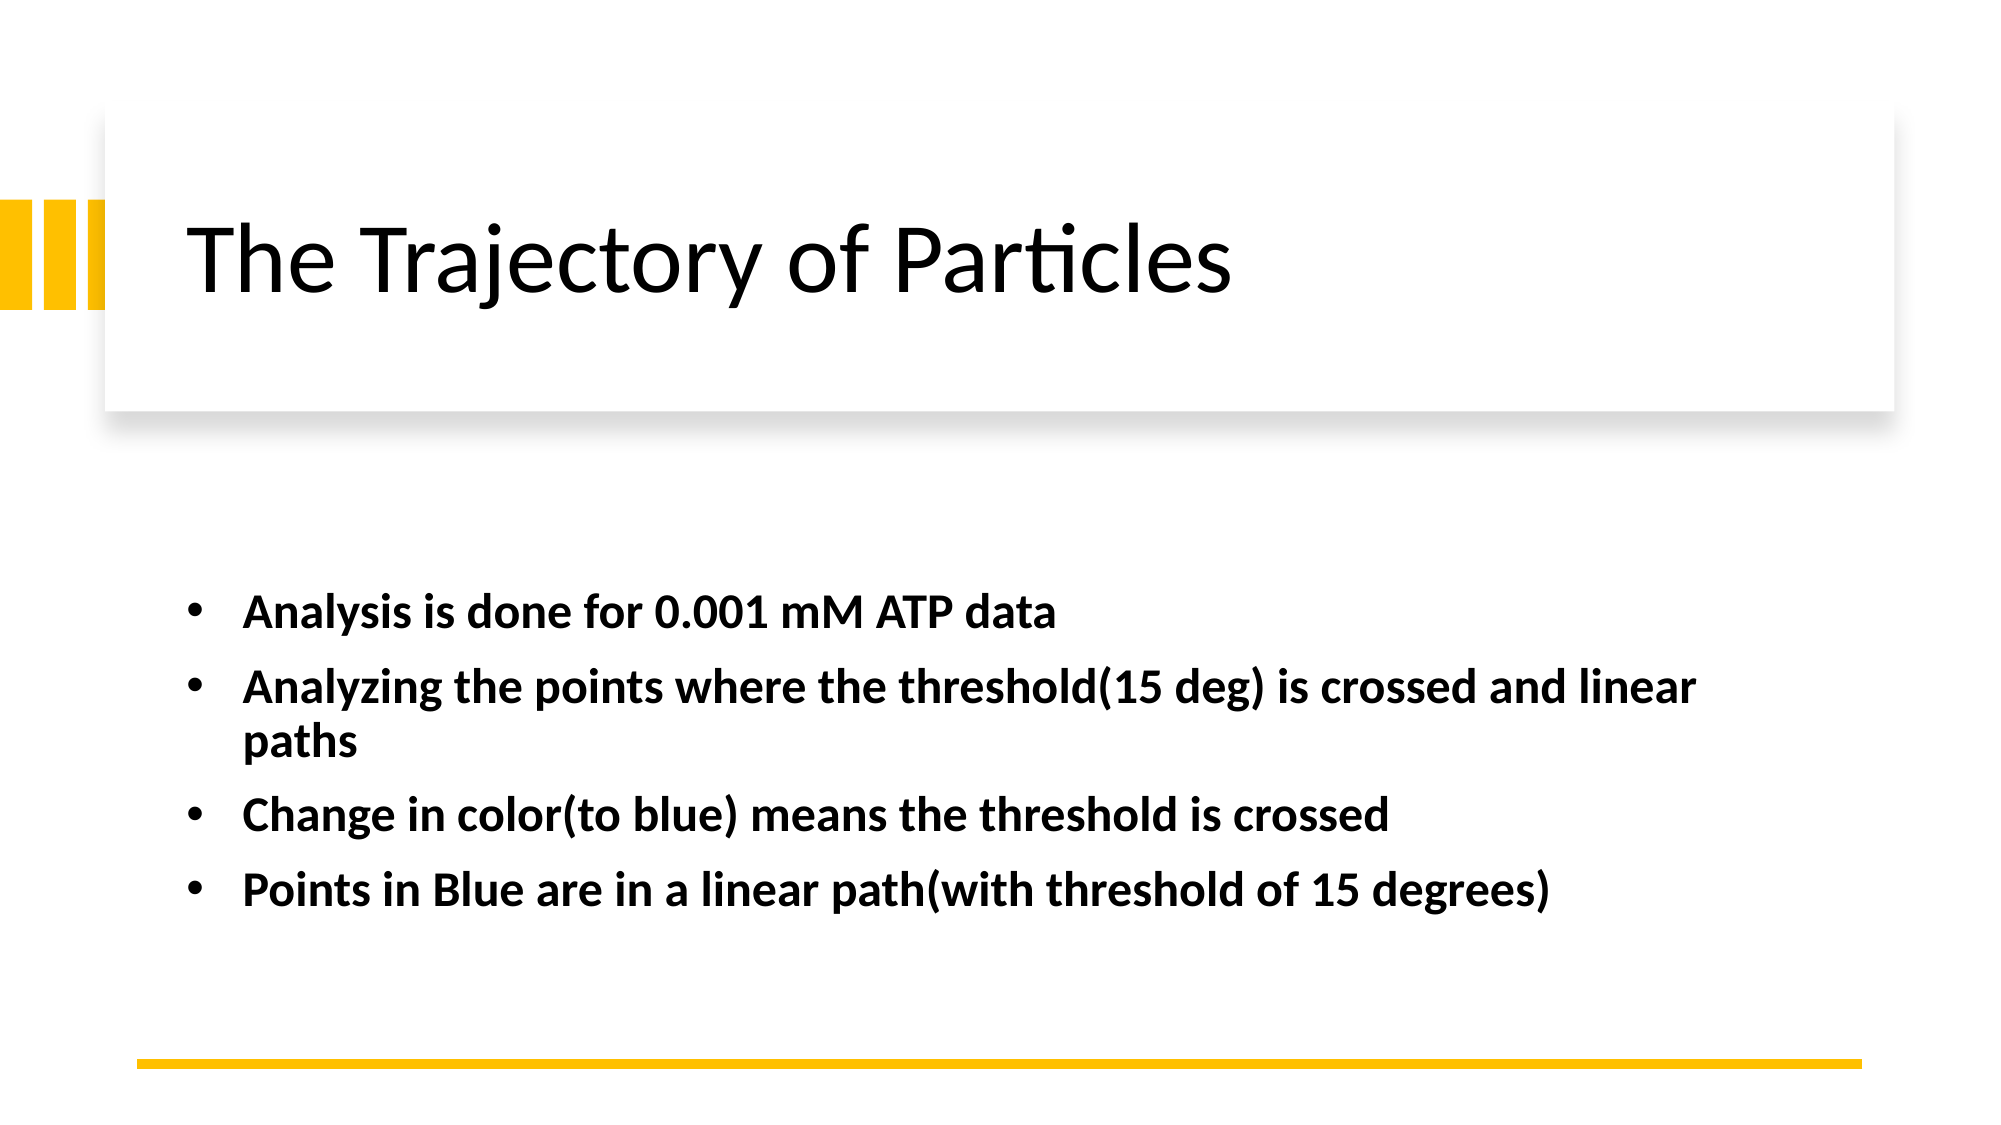

# The Trajectory of Particles

Analysis is done for 0.001 mM ATP data
Analyzing the points where the threshold(15 deg) is crossed and linear  paths
Change in color(to blue) means the threshold is crossed
Points in Blue are in a linear path(with threshold of 15 degrees)